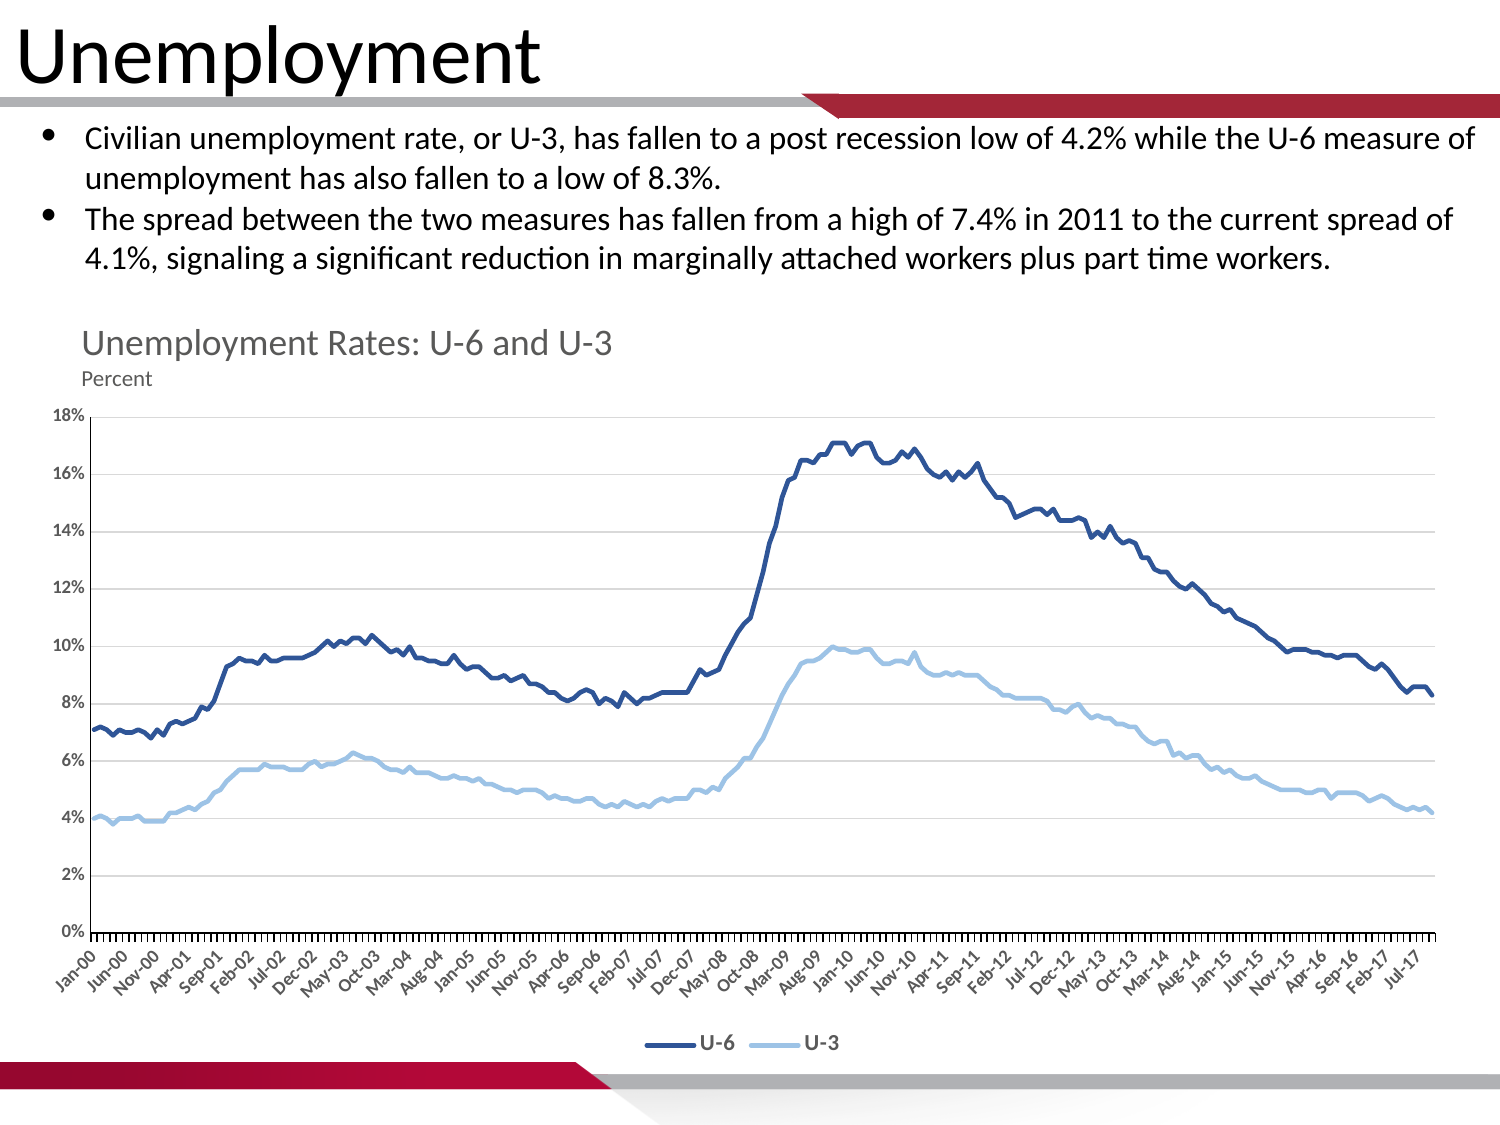

Unemployment
Civilian unemployment rate, or U-3, has fallen to a post recession low of 4.2% while the U-6 measure of unemployment has also fallen to a low of 8.3%.
The spread between the two measures has fallen from a high of 7.4% in 2011 to the current spread of 4.1%, signaling a significant reduction in marginally attached workers plus part time workers.
Unemployment Rates: U-6 and U-3
Percent

### Chart

| Category | U-6 | U-3 |
|---|---|---|
| 42979 | 0.083 | 0.042 |
| 42948 | 0.086 | 0.044000000000000004 |
| 42917 | 0.086 | 0.043 |
| 42887 | 0.086 | 0.044000000000000004 |
| 42856 | 0.084 | 0.043 |
| 42826 | 0.086 | 0.044000000000000004 |
| 42795 | 0.08900000000000001 | 0.045 |
| 42767 | 0.092 | 0.047 |
| 42736 | 0.094 | 0.048 |
| 42705 | 0.092 | 0.047 |
| 42675 | 0.09300000000000001 | 0.046 |
| 42644 | 0.095 | 0.048 |
| 42614 | 0.09699999999999999 | 0.049 |
| 42583 | 0.09699999999999999 | 0.049 |
| 42552 | 0.09699999999999999 | 0.049 |
| 42522 | 0.096 | 0.049 |
| 42491 | 0.09699999999999999 | 0.047 |
| 42461 | 0.09699999999999999 | 0.05 |
| 42430 | 0.098 | 0.05 |
| 42401 | 0.098 | 0.049 |
| 42370 | 0.099 | 0.049 |
| 42339 | 0.099 | 0.05 |
| 42309 | 0.099 | 0.05 |
| 42278 | 0.098 | 0.05 |
| 42248 | 0.1 | 0.05 |
| 42217 | 0.102 | 0.051 |
| 42186 | 0.10300000000000001 | 0.052000000000000005 |
| 42156 | 0.105 | 0.053 |
| 42125 | 0.107 | 0.055 |
| 42095 | 0.10800000000000001 | 0.054000000000000006 |
| 42064 | 0.109 | 0.054000000000000006 |
| 42036 | 0.11 | 0.055 |
| 42005 | 0.113 | 0.057 |
| 41974 | 0.11199999999999999 | 0.055999999999999994 |
| 41944 | 0.114 | 0.057999999999999996 |
| 41913 | 0.115 | 0.057 |
| 41883 | 0.11800000000000001 | 0.059000000000000004 |
| 41852 | 0.12 | 0.062 |
| 41821 | 0.122 | 0.062 |
| 41791 | 0.12 | 0.061 |
| 41760 | 0.121 | 0.063 |
| 41730 | 0.12300000000000001 | 0.062 |
| 41699 | 0.126 | 0.067 |
| 41671 | 0.126 | 0.067 |
| 41640 | 0.127 | 0.066 |
| 41609 | 0.131 | 0.067 |
| 41579 | 0.131 | 0.069 |
| 41548 | 0.136 | 0.07200000000000001 |
| 41518 | 0.13699999999999998 | 0.07200000000000001 |
| 41487 | 0.136 | 0.073 |
| 41456 | 0.138 | 0.073 |
| 41426 | 0.142 | 0.075 |
| 41395 | 0.138 | 0.075 |
| 41365 | 0.14 | 0.076 |
| 41334 | 0.138 | 0.075 |
| 41306 | 0.14400000000000002 | 0.077 |
| 41275 | 0.145 | 0.08 |
| 41244 | 0.14400000000000002 | 0.079 |
| 41214 | 0.14400000000000002 | 0.077 |
| 41183 | 0.14400000000000002 | 0.078 |
| 41153 | 0.14800000000000002 | 0.078 |
| 41122 | 0.146 | 0.081 |
| 41091 | 0.14800000000000002 | 0.08199999999999999 |
| 41061 | 0.14800000000000002 | 0.08199999999999999 |
| 41030 | 0.147 | 0.08199999999999999 |
| 41000 | 0.146 | 0.08199999999999999 |
| 40969 | 0.145 | 0.08199999999999999 |
| 40940 | 0.15 | 0.083 |
| 40909 | 0.152 | 0.083 |
| 40878 | 0.152 | 0.085 |
| 40848 | 0.155 | 0.086 |
| 40817 | 0.158 | 0.08800000000000001 |
| 40787 | 0.16399999999999998 | 0.09 |
| 40756 | 0.161 | 0.09 |
| 40725 | 0.159 | 0.09 |
| 40695 | 0.161 | 0.091 |
| 40664 | 0.158 | 0.09 |
| 40634 | 0.161 | 0.091 |
| 40603 | 0.159 | 0.09 |
| 40575 | 0.16 | 0.09 |
| 40544 | 0.162 | 0.091 |
| 40513 | 0.166 | 0.09300000000000001 |
| 40483 | 0.16899999999999998 | 0.098 |
| 40452 | 0.166 | 0.094 |
| 40422 | 0.168 | 0.095 |
| 40391 | 0.165 | 0.095 |
| 40360 | 0.16399999999999998 | 0.094 |
| 40330 | 0.16399999999999998 | 0.094 |
| 40299 | 0.166 | 0.096 |
| 40269 | 0.171 | 0.099 |
| 40238 | 0.171 | 0.099 |
| 40210 | 0.17 | 0.098 |
| 40179 | 0.16699999999999998 | 0.098 |
| 40148 | 0.171 | 0.099 |
| 40118 | 0.171 | 0.099 |
| 40087 | 0.171 | 0.1 |
| 40057 | 0.16699999999999998 | 0.098 |
| 40026 | 0.16699999999999998 | 0.096 |
| 39995 | 0.16399999999999998 | 0.095 |
| 39965 | 0.165 | 0.095 |
| 39934 | 0.165 | 0.094 |
| 39904 | 0.159 | 0.09 |
| 39873 | 0.158 | 0.087 |
| 39845 | 0.152 | 0.083 |
| 39814 | 0.142 | 0.078 |
| 39783 | 0.136 | 0.073 |
| 39753 | 0.126 | 0.068 |
| 39722 | 0.11800000000000001 | 0.065 |
| 39692 | 0.11 | 0.061 |
| 39661 | 0.10800000000000001 | 0.061 |
| 39630 | 0.105 | 0.057999999999999996 |
| 39600 | 0.10099999999999999 | 0.055999999999999994 |
| 39569 | 0.09699999999999999 | 0.054000000000000006 |
| 39539 | 0.092 | 0.05 |
| 39508 | 0.091 | 0.051 |
| 39479 | 0.09 | 0.049 |
| 39448 | 0.092 | 0.05 |
| 39417 | 0.08800000000000001 | 0.05 |
| 39387 | 0.084 | 0.047 |
| 39356 | 0.084 | 0.047 |
| 39326 | 0.084 | 0.047 |
| 39295 | 0.084 | 0.046 |
| 39264 | 0.084 | 0.047 |
| 39234 | 0.083 | 0.046 |
| 39203 | 0.08199999999999999 | 0.044000000000000004 |
| 39173 | 0.08199999999999999 | 0.045 |
| 39142 | 0.08 | 0.044000000000000004 |
| 39114 | 0.08199999999999999 | 0.045 |
| 39083 | 0.084 | 0.046 |
| 39052 | 0.079 | 0.044000000000000004 |
| 39022 | 0.081 | 0.045 |
| 38991 | 0.08199999999999999 | 0.044000000000000004 |
| 38961 | 0.08 | 0.045 |
| 38930 | 0.084 | 0.047 |
| 38899 | 0.085 | 0.047 |
| 38869 | 0.084 | 0.046 |
| 38838 | 0.08199999999999999 | 0.046 |
| 38808 | 0.081 | 0.047 |
| 38777 | 0.08199999999999999 | 0.047 |
| 38749 | 0.084 | 0.048 |
| 38718 | 0.084 | 0.047 |
| 38687 | 0.086 | 0.049 |
| 38657 | 0.087 | 0.05 |
| 38626 | 0.087 | 0.05 |
| 38596 | 0.09 | 0.05 |
| 38565 | 0.08900000000000001 | 0.049 |
| 38534 | 0.08800000000000001 | 0.05 |
| 38504 | 0.09 | 0.05 |
| 38473 | 0.08900000000000001 | 0.051 |
| 38443 | 0.08900000000000001 | 0.052000000000000005 |
| 38412 | 0.091 | 0.052000000000000005 |
| 38384 | 0.09300000000000001 | 0.054000000000000006 |
| 38353 | 0.09300000000000001 | 0.053 |
| 38322 | 0.092 | 0.054000000000000006 |
| 38292 | 0.094 | 0.054000000000000006 |
| 38261 | 0.09699999999999999 | 0.055 |
| 38231 | 0.094 | 0.054000000000000006 |
| 38200 | 0.094 | 0.054000000000000006 |
| 38169 | 0.095 | 0.055 |
| 38139 | 0.095 | 0.055999999999999994 |
| 38108 | 0.096 | 0.055999999999999994 |
| 38078 | 0.096 | 0.055999999999999994 |
| 38047 | 0.1 | 0.057999999999999996 |
| 38018 | 0.09699999999999999 | 0.055999999999999994 |
| 37987 | 0.099 | 0.057 |
| 37956 | 0.098 | 0.057 |
| 37926 | 0.1 | 0.057999999999999996 |
| 37895 | 0.102 | 0.06 |
| 37865 | 0.10400000000000001 | 0.061 |
| 37834 | 0.10099999999999999 | 0.061 |
| 37803 | 0.10300000000000001 | 0.062 |
| 37773 | 0.10300000000000001 | 0.063 |
| 37742 | 0.10099999999999999 | 0.061 |
| 37712 | 0.102 | 0.06 |
| 37681 | 0.1 | 0.059000000000000004 |
| 37653 | 0.102 | 0.059000000000000004 |
| 37622 | 0.1 | 0.057999999999999996 |
| 37591 | 0.098 | 0.06 |
| 37561 | 0.09699999999999999 | 0.059000000000000004 |
| 37530 | 0.096 | 0.057 |
| 37500 | 0.096 | 0.057 |
| 37469 | 0.096 | 0.057 |
| 37438 | 0.096 | 0.057999999999999996 |
| 37408 | 0.095 | 0.057999999999999996 |
| 37377 | 0.095 | 0.057999999999999996 |
| 37347 | 0.09699999999999999 | 0.059000000000000004 |
| 37316 | 0.094 | 0.057 |
| 37288 | 0.095 | 0.057 |
| 37257 | 0.095 | 0.057 |
| 37226 | 0.096 | 0.057 |
| 37196 | 0.094 | 0.055 |
| 37165 | 0.09300000000000001 | 0.053 |
| 37135 | 0.087 | 0.05 |
| 37104 | 0.081 | 0.049 |
| 37073 | 0.078 | 0.046 |
| 37043 | 0.079 | 0.045 |
| 37012 | 0.075 | 0.043 |
| 36982 | 0.07400000000000001 | 0.044000000000000004 |
| 36951 | 0.073 | 0.043 |
| 36923 | 0.07400000000000001 | 0.042 |
| 36892 | 0.073 | 0.042 |
| 36861 | 0.069 | 0.039 |
| 36831 | 0.071 | 0.039 |
| 36800 | 0.068 | 0.039 |
| 36770 | 0.07 | 0.039 |
| 36739 | 0.071 | 0.040999999999999995 |
| 36708 | 0.07 | 0.04 |
| 36678 | 0.07 | 0.04 |
| 36647 | 0.071 | 0.04 |
| 36617 | 0.069 | 0.038 |
| 36586 | 0.071 | 0.04 |
| 36557 | 0.07200000000000001 | 0.040999999999999995 |
| 36526 | 0.071 | 0.04 |